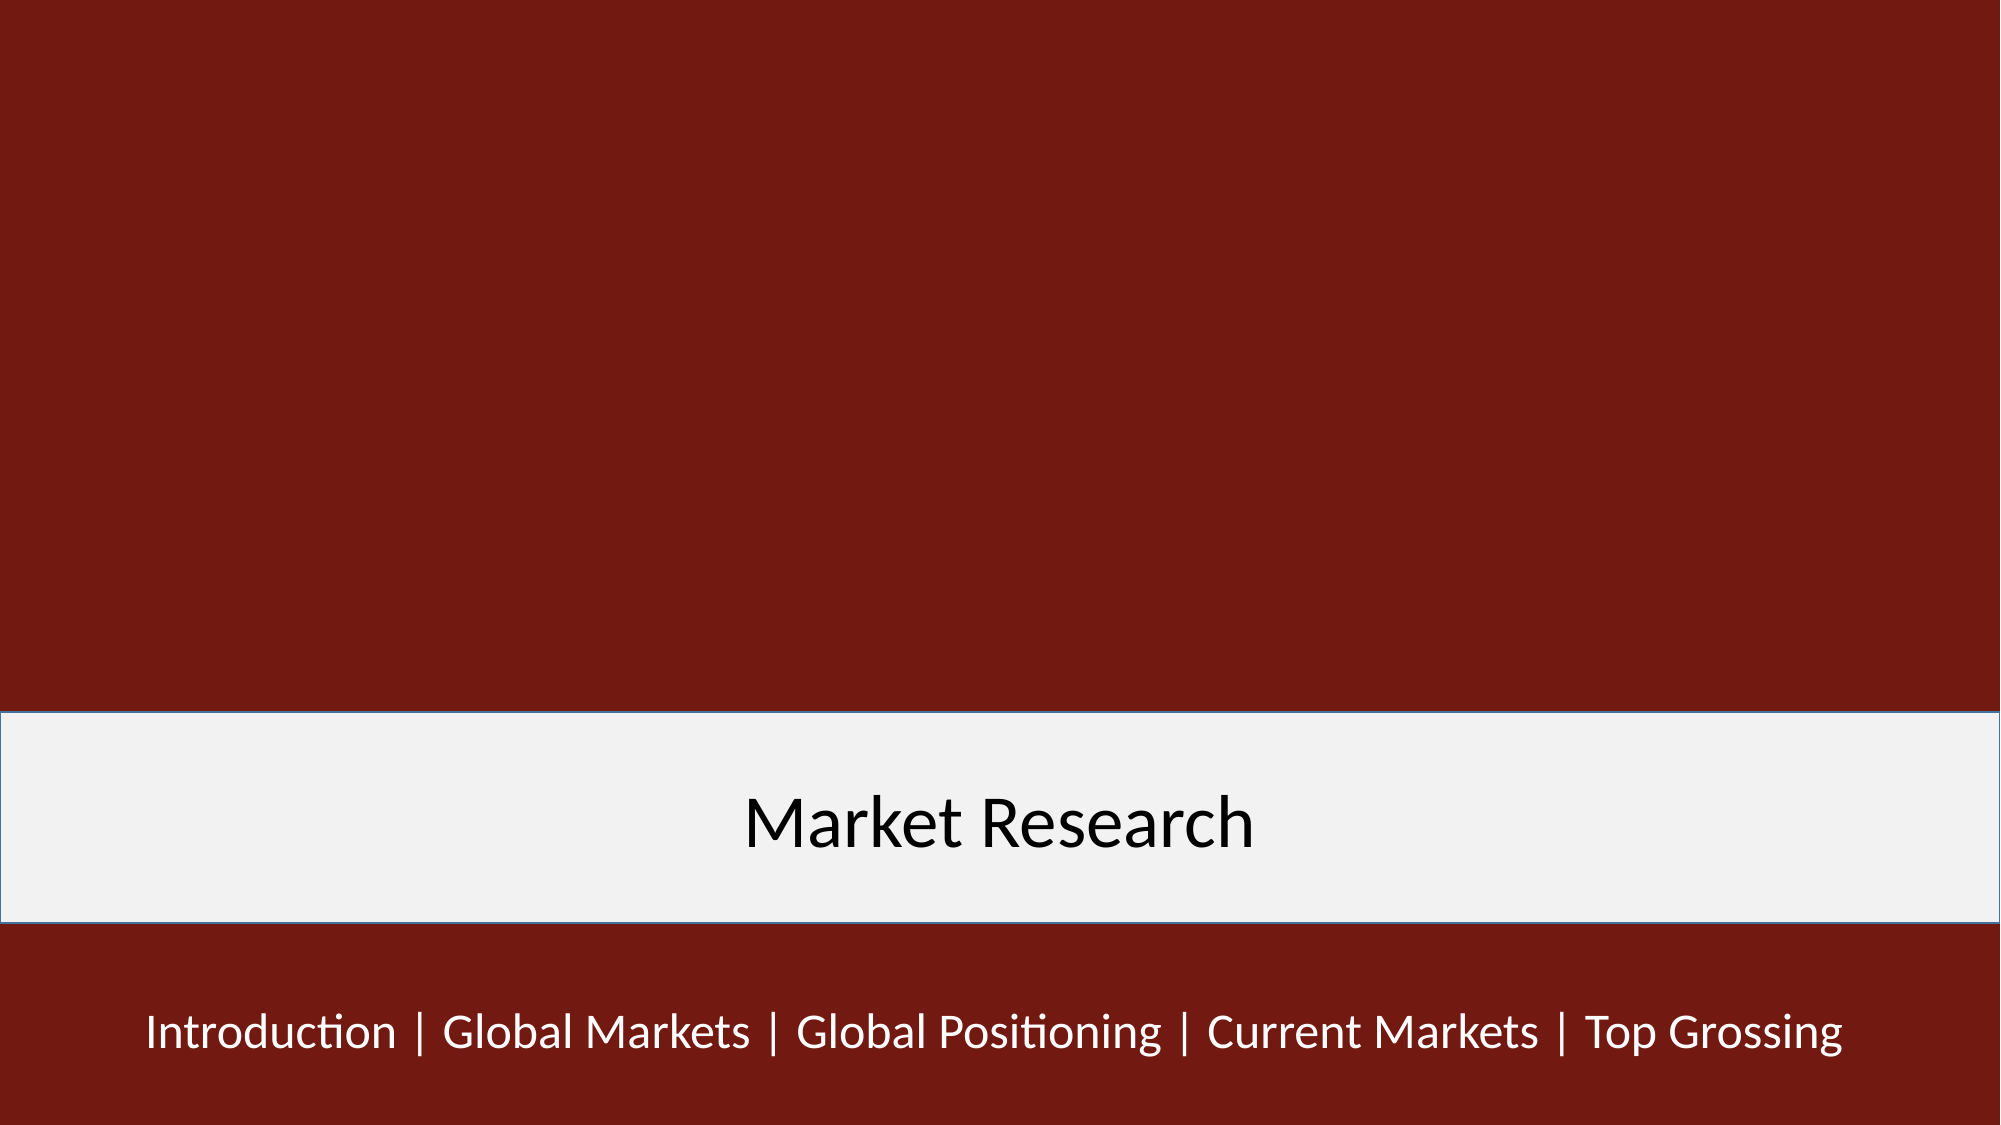

Market Research
Introduction | Global Markets | Global Positioning | Current Markets | Top Grossing